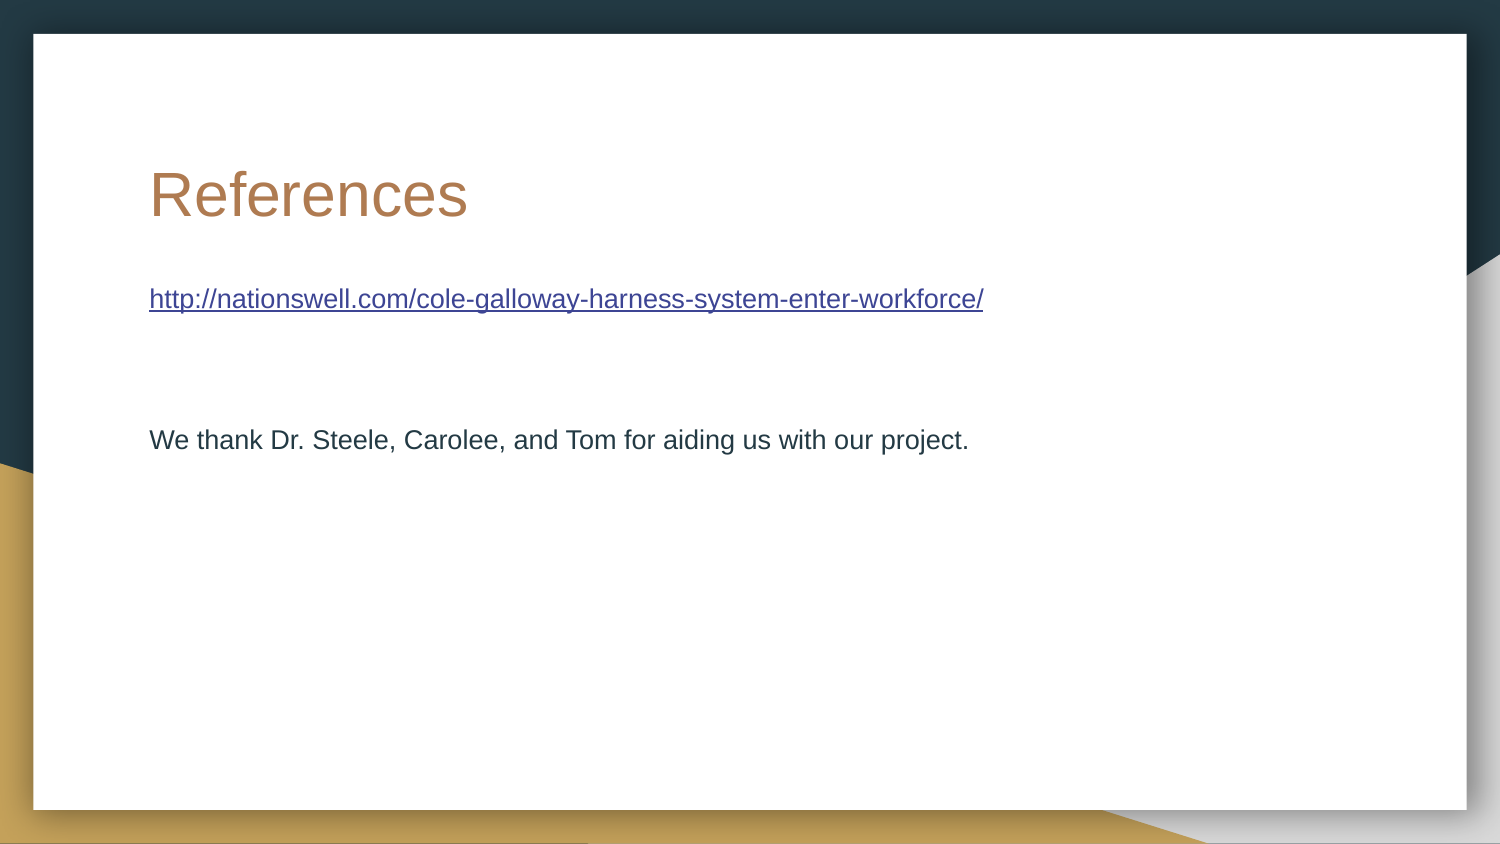

# References
http://nationswell.com/cole-galloway-harness-system-enter-workforce/

We thank Dr. Steele, Carolee, and Tom for aiding us with our project.